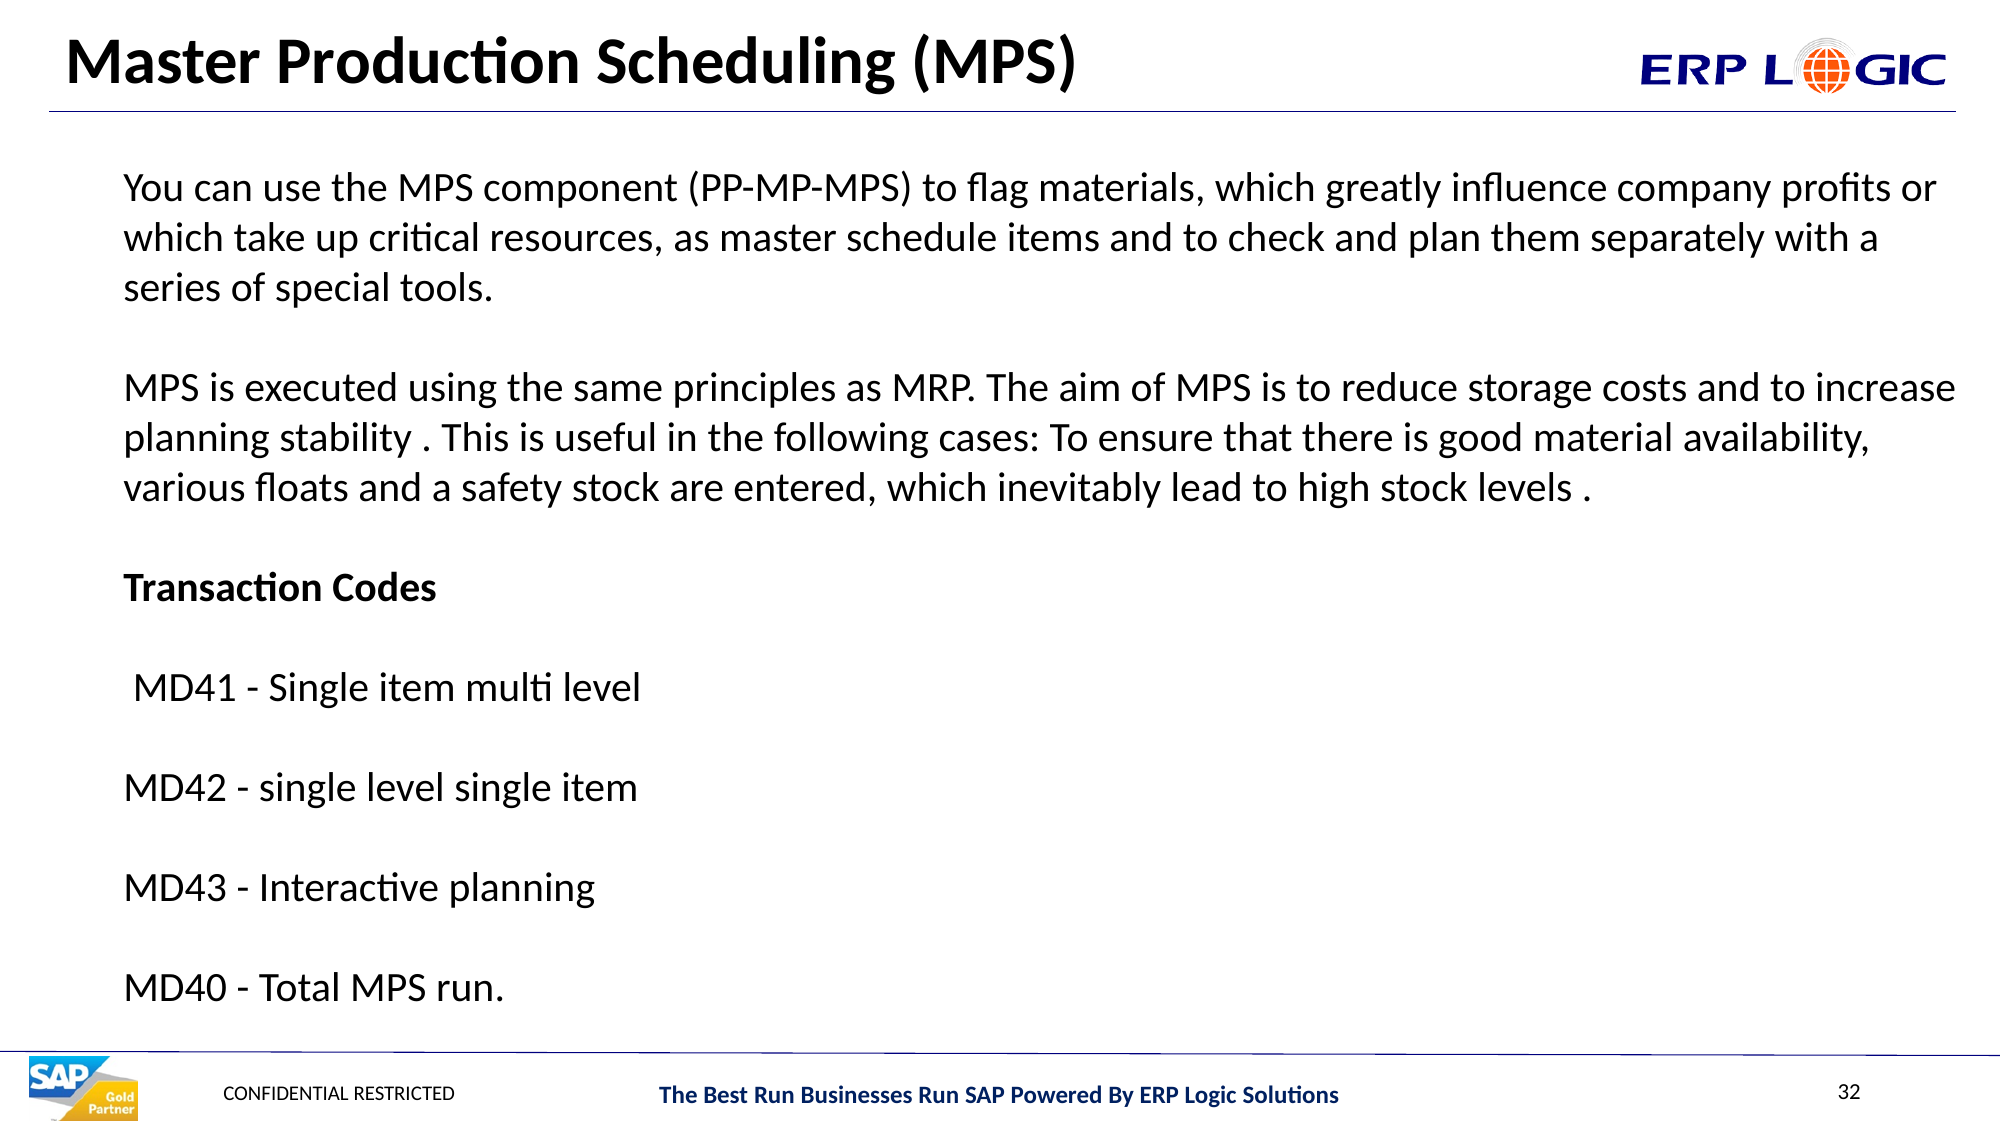

# Master Production Scheduling (MPS)
You can use the MPS component (PP-MP-MPS) to flag materials, which greatly influence company profits or which take up critical resources, as master schedule items and to check and plan them separately with a series of special tools.

MPS is executed using the same principles as MRP. The aim of MPS is to reduce storage costs and to increase planning stability . This is useful in the following cases: To ensure that there is good material availability, various floats and a safety stock are entered, which inevitably lead to high stock levels .

Transaction Codes

 MD41 - Single item multi level

MD42 - single level single item

MD43 - Interactive planning

MD40 - Total MPS run.